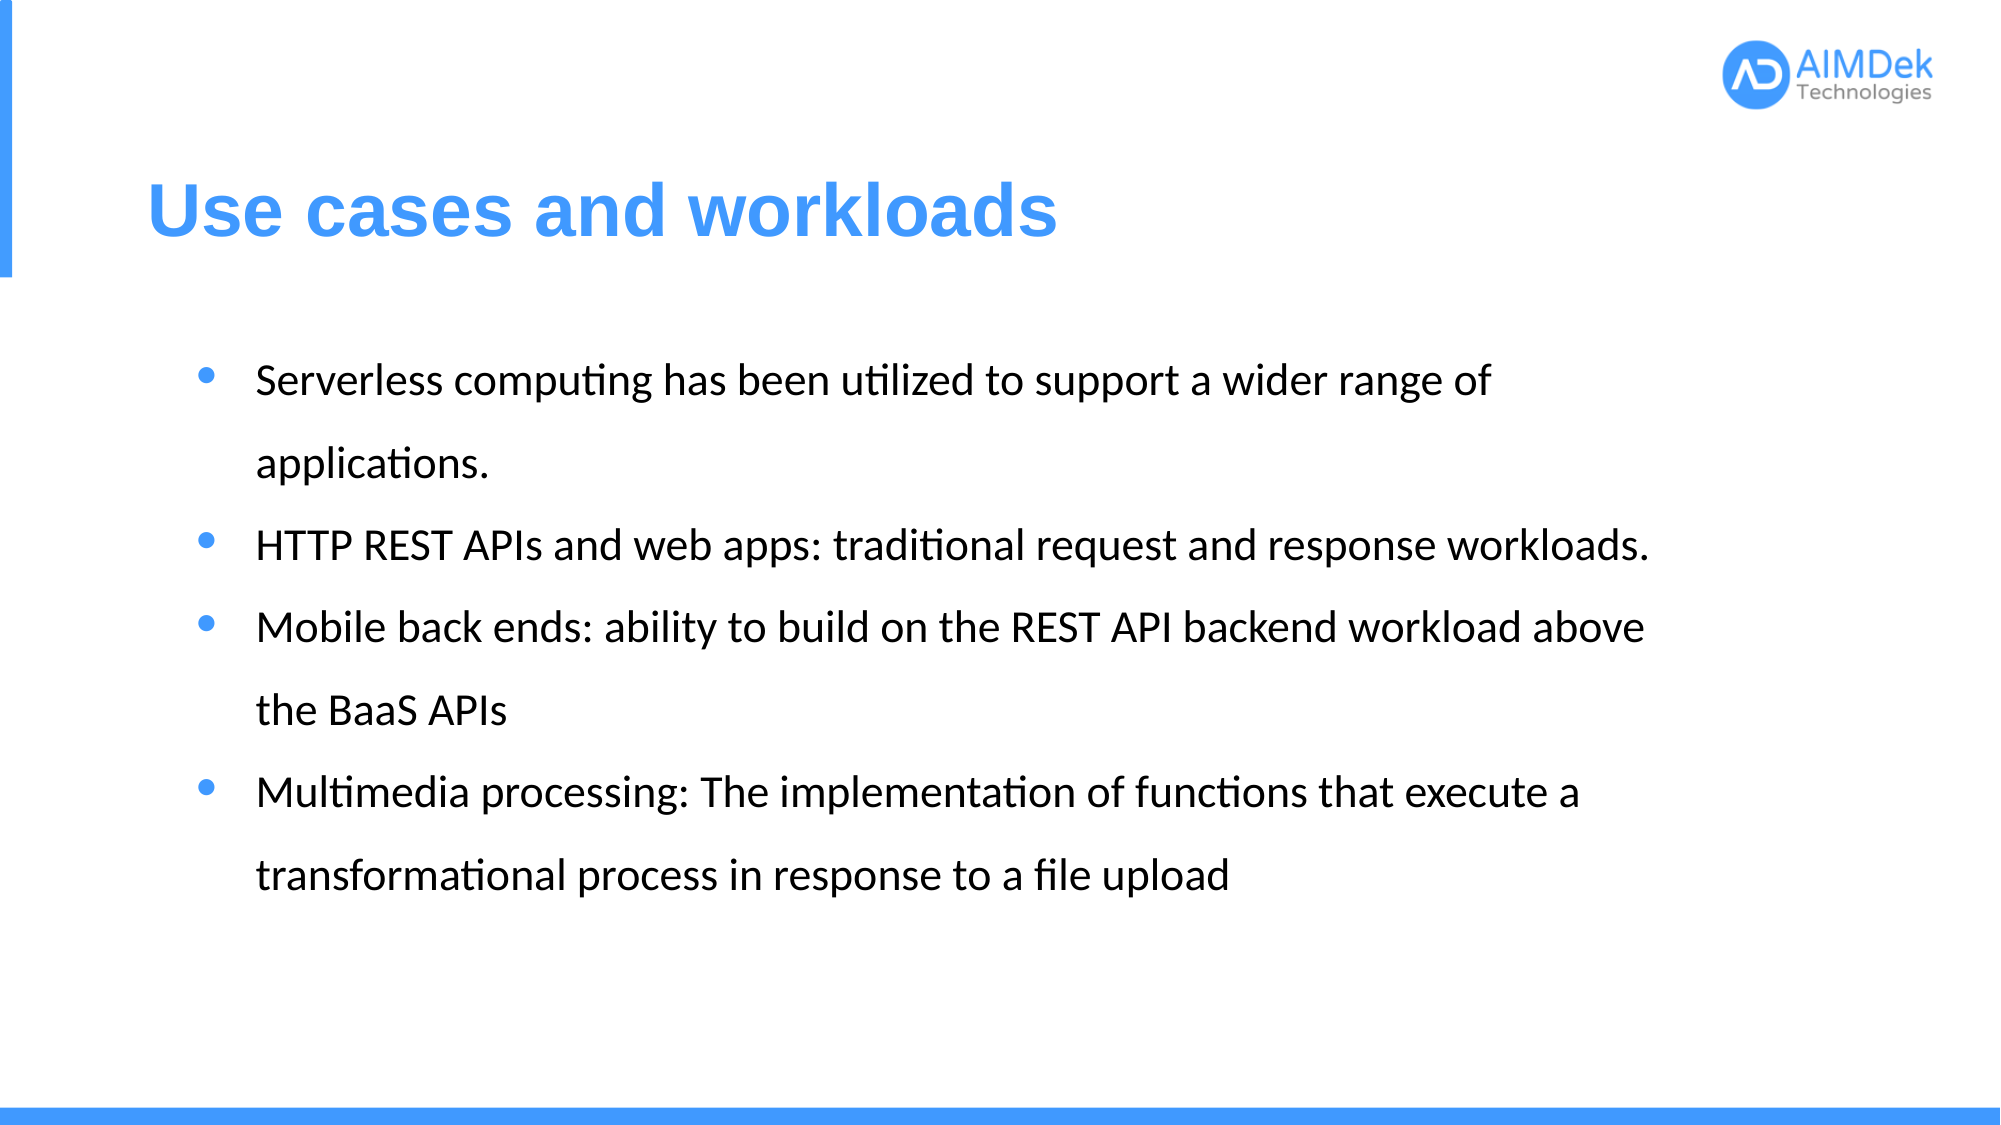

# Use cases and workloads
Serverless computing has been utilized to support a wider range of applications.
HTTP REST APIs and web apps: traditional request and response workloads.
Mobile back ends: ability to build on the REST API backend workload above the BaaS APIs
Multimedia processing: The implementation of functions that execute a transformational process in response to a file upload